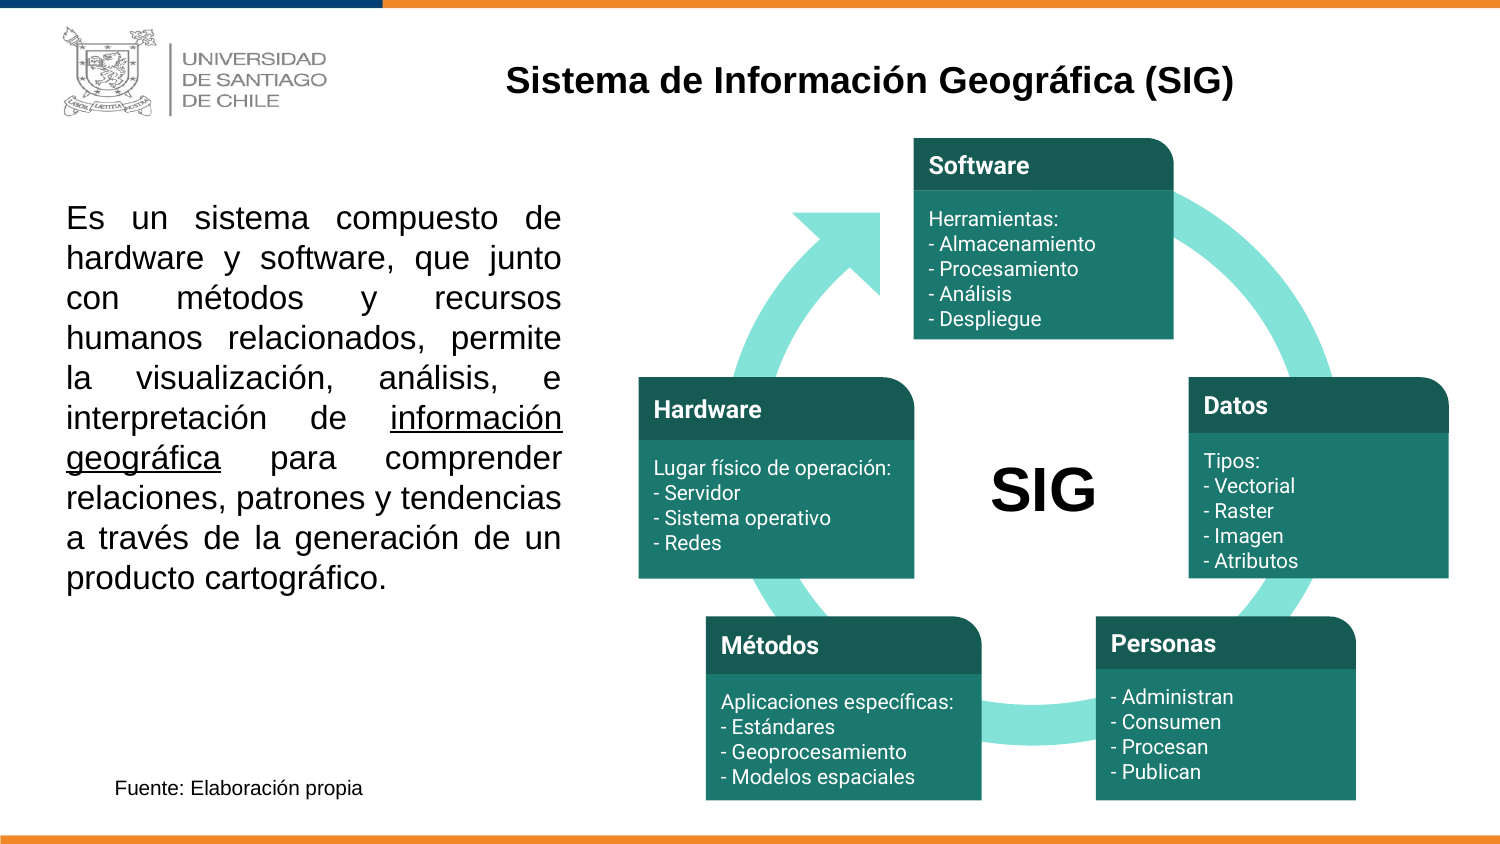

Sistema de Información Geográfica (SIG)
Software
Herramientas:
- Almacenamiento
- Procesamiento
- Análisis
- Despliegue

Es un sistema compuesto de hardware y software, que junto con métodos y recursos humanos relacionados, permite la visualización, análisis, e interpretación de información geográfica para comprender relaciones, patrones y tendencias a través de la generación de un producto cartográfico.

Datos
Tipos:
- Vectorial
- Raster
- Imagen
- Atributos
Hardware
Lugar físico de operación:
- Servidor
- Sistema operativo
- Redes

SIG
Métodos
Aplicaciones específicas:
- Estándares
- Geoprocesamiento
- Modelos espaciales
Personas
- Administran
- Consumen
- Procesan
- Publican
Fuente: Elaboración propia